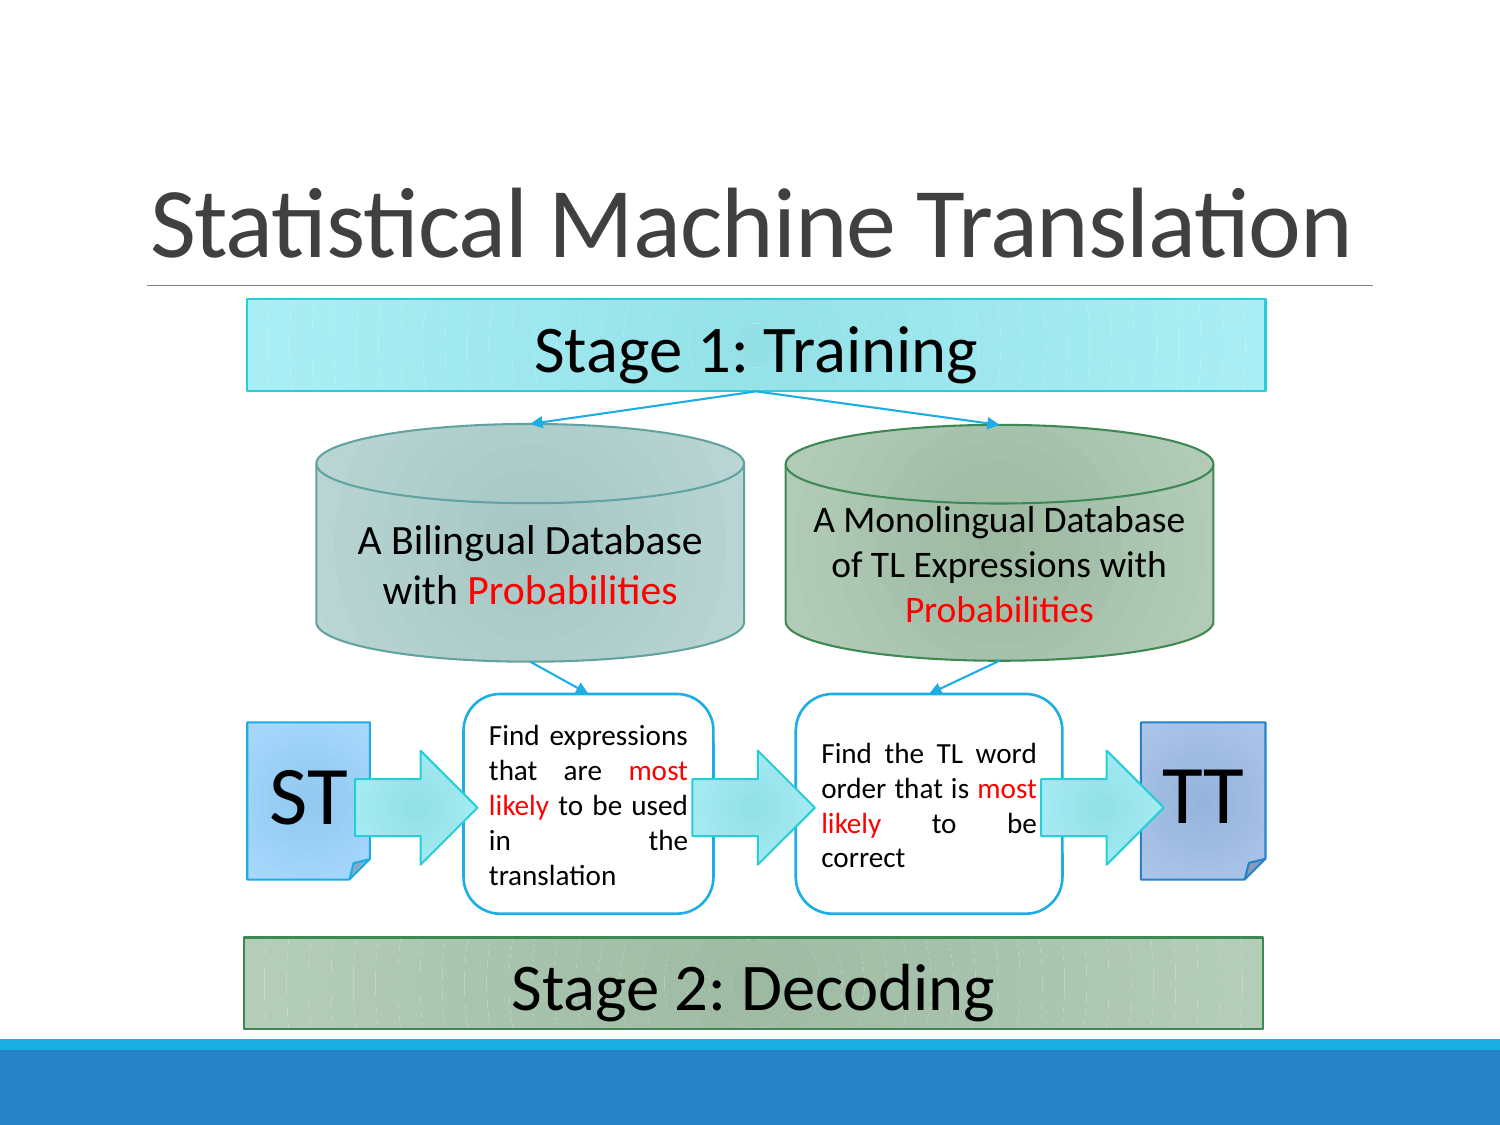

# Statistical Machine Translation
Stage 1: Training
A Bilingual Database with Probabilities
A Monolingual Database of TL Expressions with Probabilities
Find expressions that are most likely to be used in the translation
Find the TL word order that is most likely to be correct
ST
TT

Stage 2: Decoding